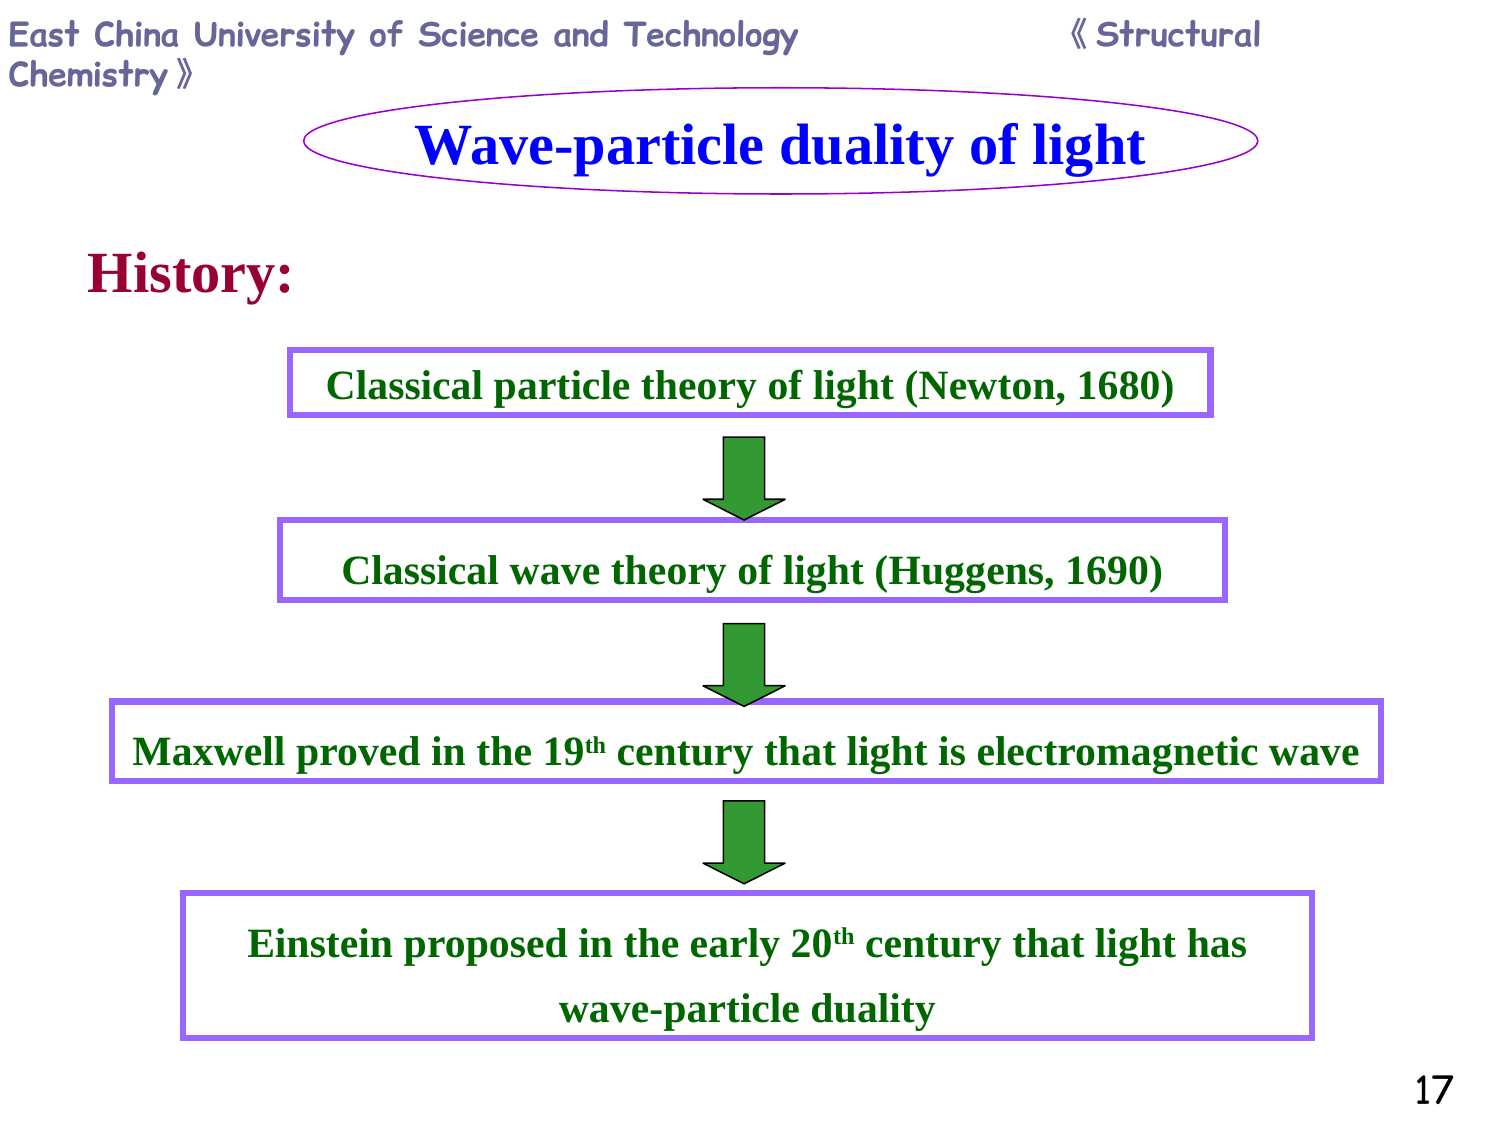

Wave-particle duality of light
History:
Classical particle theory of light (Newton, 1680)

Classical wave theory of light (Huggens, 1690)

Maxwell proved in the 19th century that light is electromagnetic wave

Einstein proposed in the early 20th century that light has wave-particle duality